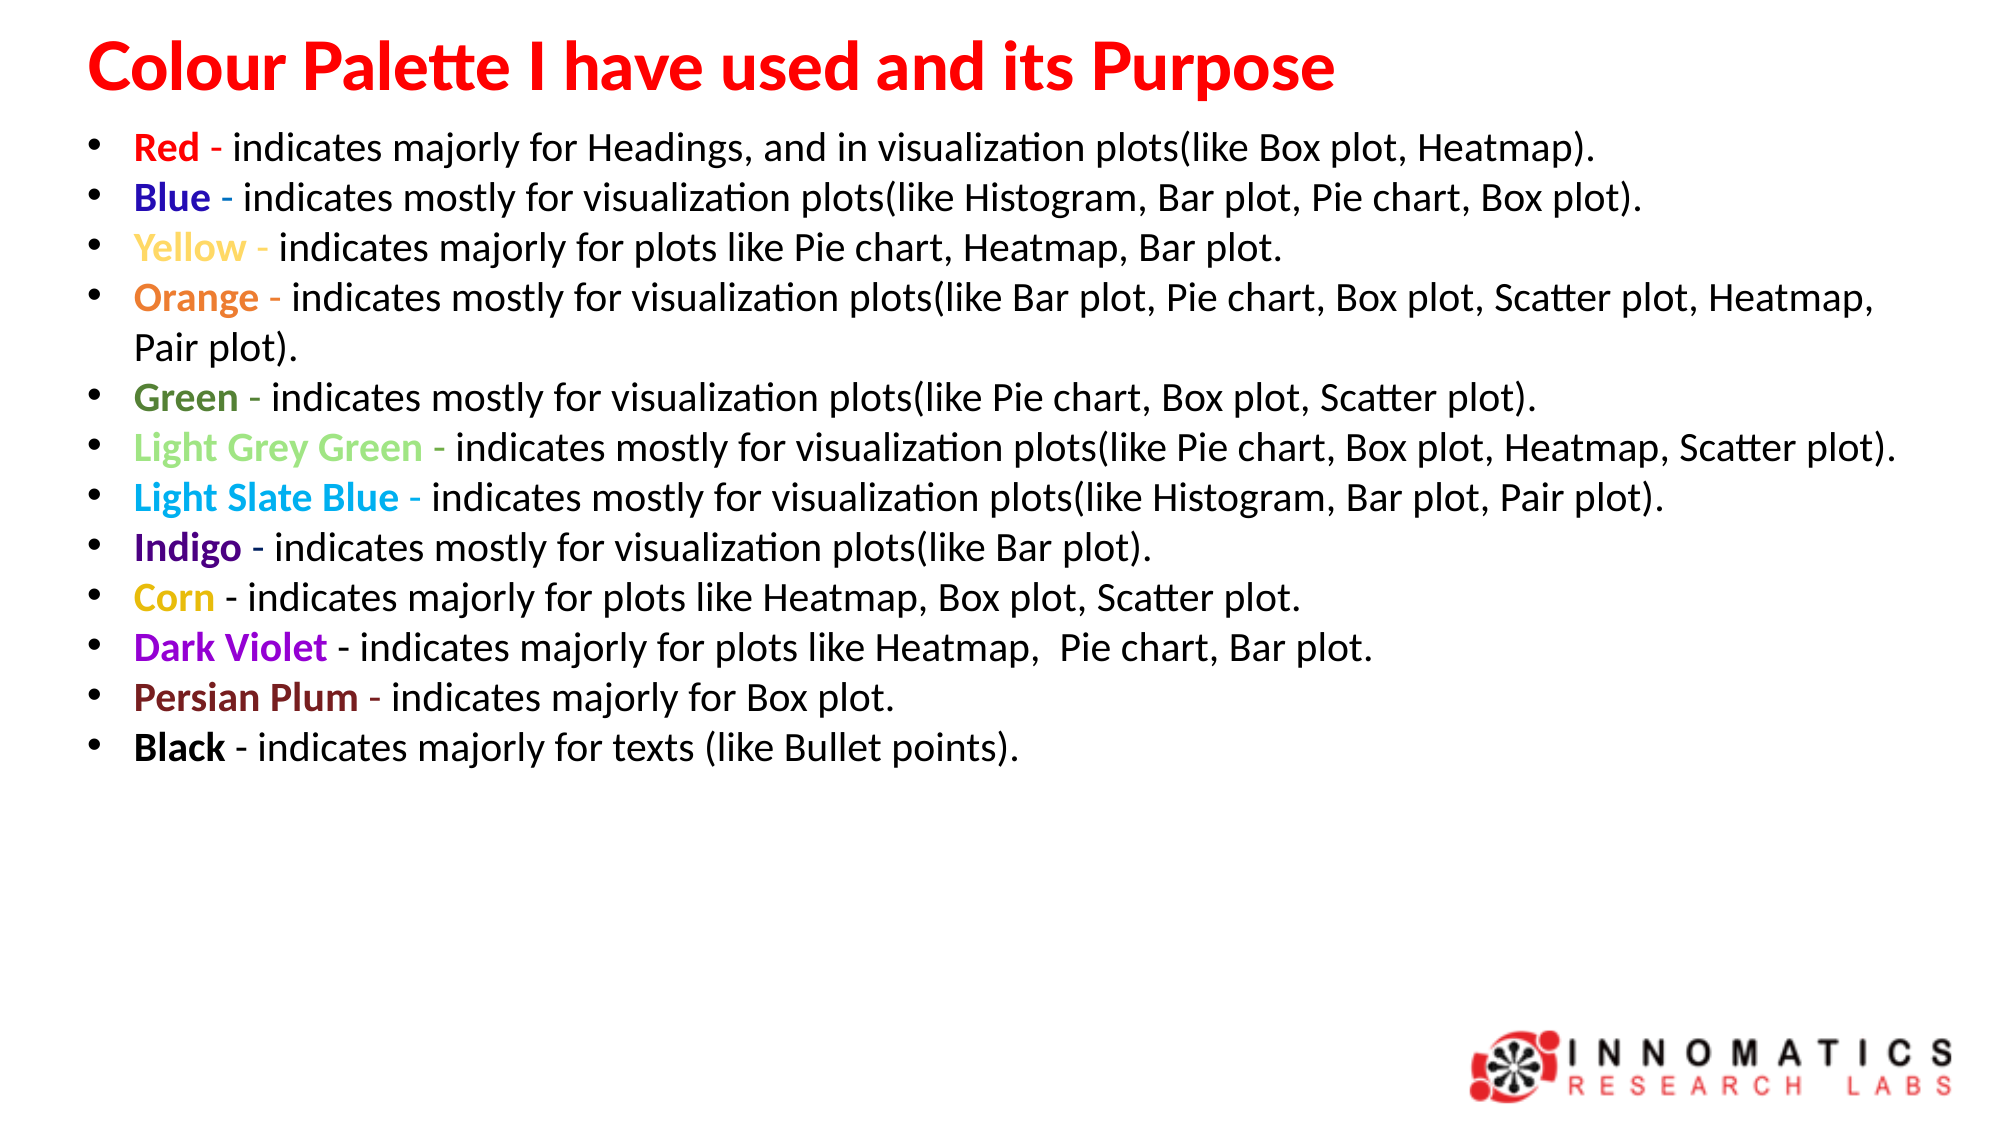

Colour Palette I have used and its Purpose
Red - indicates majorly for Headings, and in visualization plots(like Box plot, Heatmap).
Blue - indicates mostly for visualization plots(like Histogram, Bar plot, Pie chart, Box plot).
Yellow - indicates majorly for plots like Pie chart, Heatmap, Bar plot.
Orange - indicates mostly for visualization plots(like Bar plot, Pie chart, Box plot, Scatter plot, Heatmap, Pair plot).
Green - indicates mostly for visualization plots(like Pie chart, Box plot, Scatter plot).
Light Grey Green - indicates mostly for visualization plots(like Pie chart, Box plot, Heatmap, Scatter plot).
Light Slate Blue - indicates mostly for visualization plots(like Histogram, Bar plot, Pair plot).
Indigo - indicates mostly for visualization plots(like Bar plot).
Corn - indicates majorly for plots like Heatmap, Box plot, Scatter plot.
Dark Violet - indicates majorly for plots like Heatmap,  Pie chart, Bar plot.
Persian Plum - indicates majorly for Box plot.
Black - indicates majorly for texts (like Bullet points).